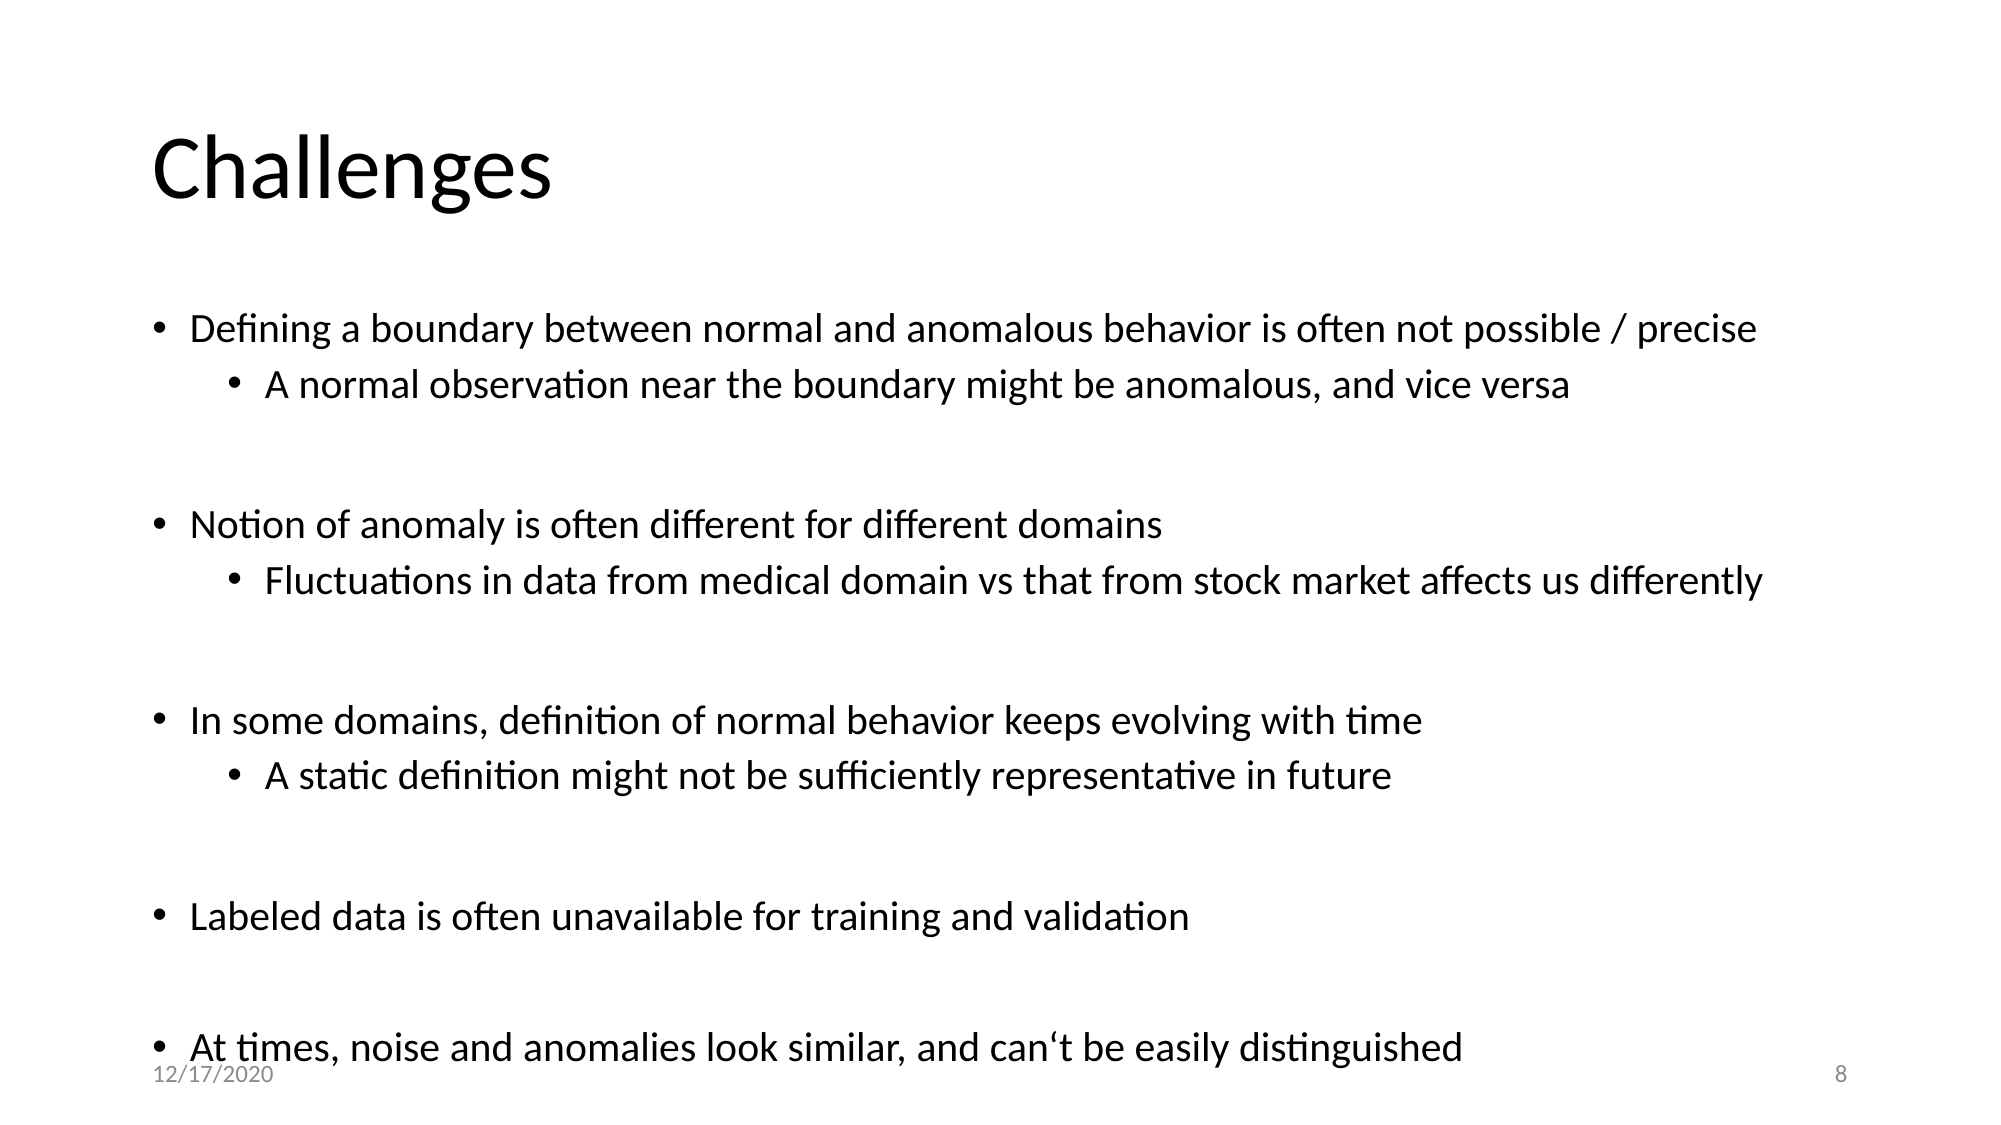

# Challenges
Defining a boundary between normal and anomalous behavior is often not possible / precise
A normal observation near the boundary might be anomalous, and vice versa

Notion of anomaly is often different for different domains
Fluctuations in data from medical domain vs that from stock market affects us differently

In some domains, definition of normal behavior keeps evolving with time
A static definition might not be sufficiently representative in future

Labeled data is often unavailable for training and validation

At times, noise and anomalies look similar, and can‘t be easily distinguished
12/17/2020
8